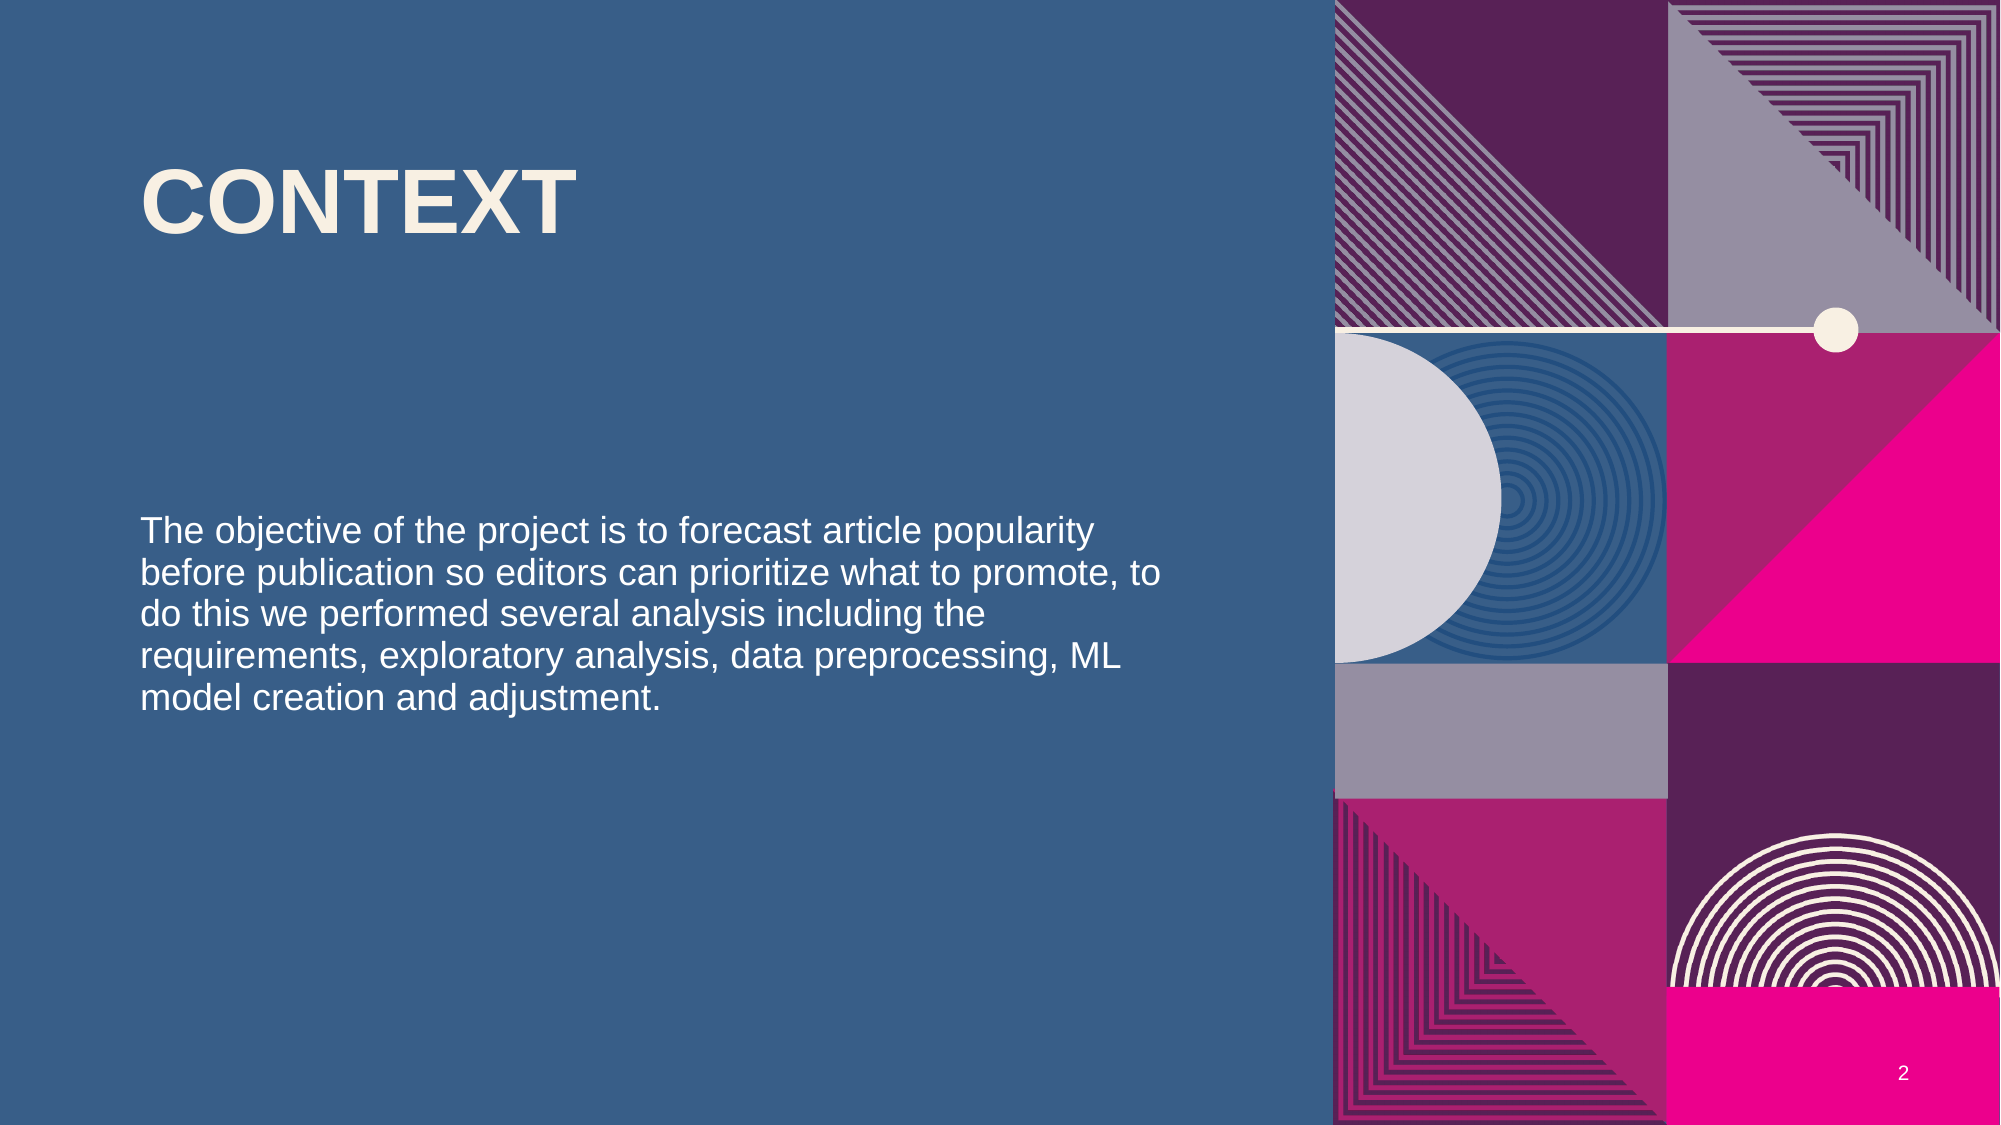

# Context
The objective of the project is to forecast article popularity before publication so editors can prioritize what to promote, to do this we performed several analysis including the requirements, exploratory analysis, data preprocessing, ML model creation and adjustment.
2